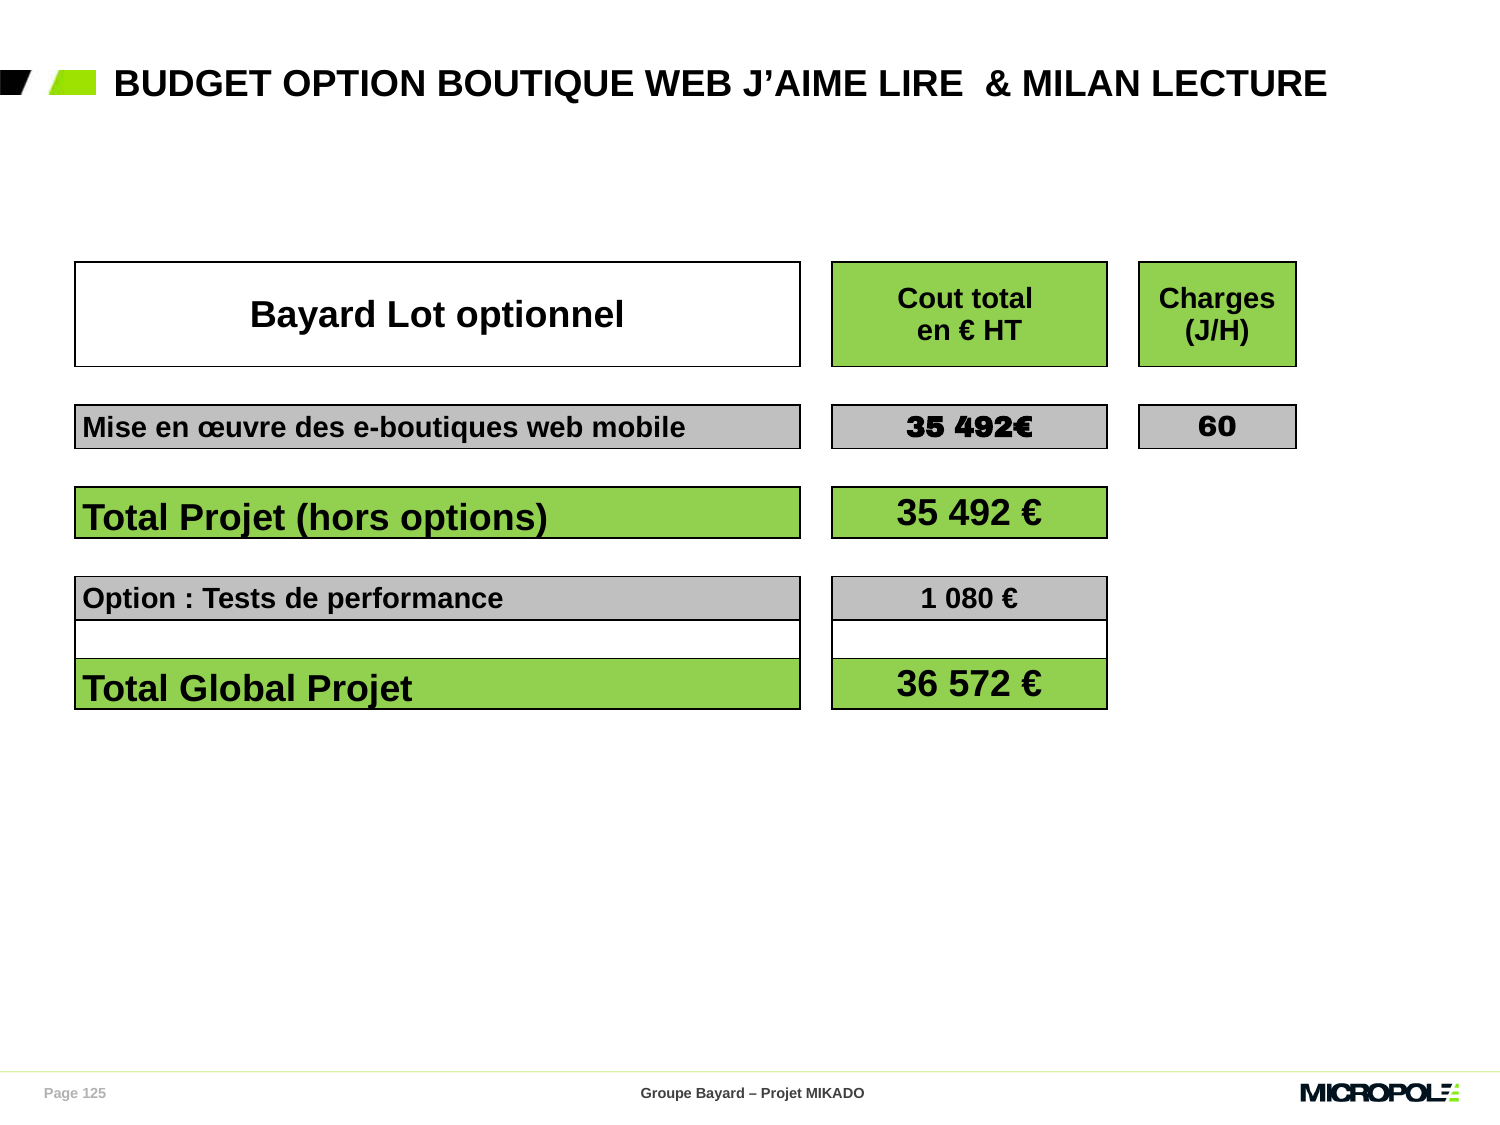

# BudgeT option boutique web j’aime lire  & milan lecture
| Bayard Lot optionnel |  | Cout total en € HT |  | Charges (J/H) |
| --- | --- | --- | --- | --- |
|  |  |  |  |  |
|  |  |  |  |  |
| Mise en œuvre des e-boutiques web mobile |  | 35 492€ |  | 60 |
|  |  |  |  |  |
| Total Projet (hors options) |  | 35 492 € |  |  |
|  |  |  |  |  |
| Option : Tests de performance |  | 1 080 € |  |  |
|  |  |  |  |  |
| Total Global Projet |  | 36 572 € |  |  |
Groupe Bayard – Projet MIKADO
Page 125